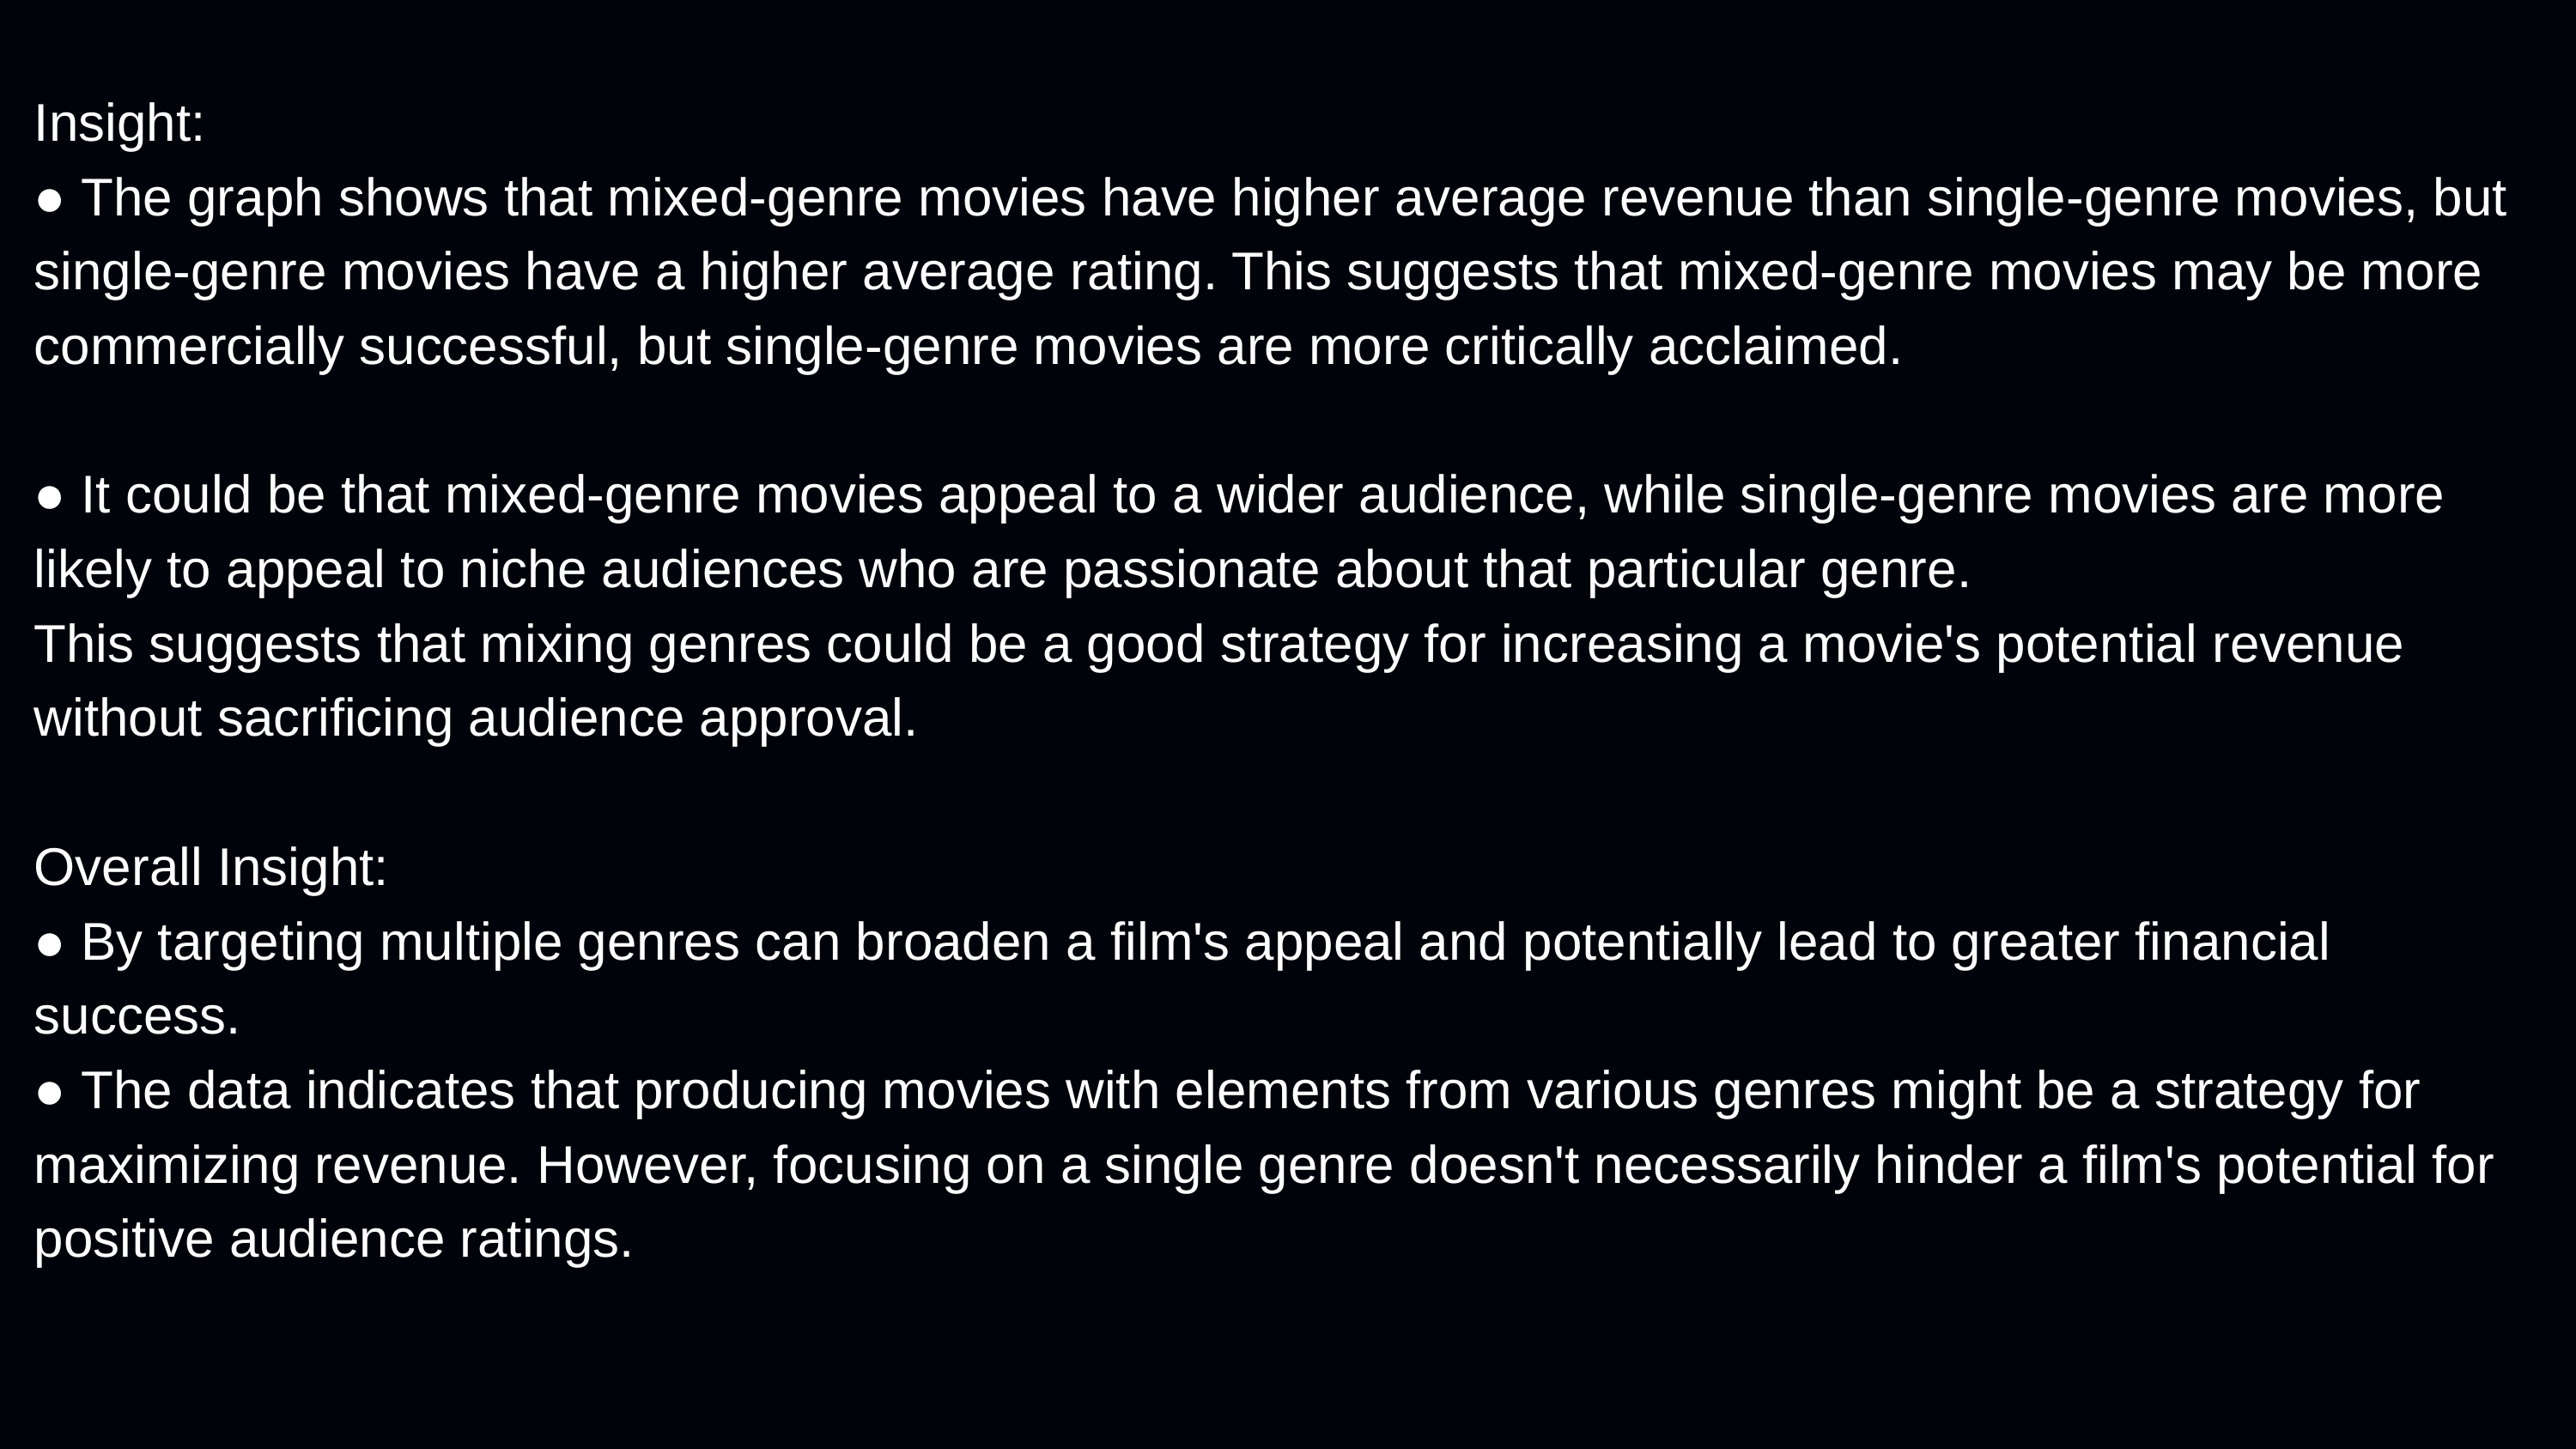

Insight:
● The graph shows that mixed-genre movies have higher average revenue than single-genre movies, but single-genre movies have a higher average rating. This suggests that mixed-genre movies may be more commercially successful, but single-genre movies are more critically acclaimed.

● It could be that mixed-genre movies appeal to a wider audience, while single-genre movies are more likely to appeal to niche audiences who are passionate about that particular genre.
This suggests that mixing genres could be a good strategy for increasing a movie's potential revenue without sacrificing audience approval.

Overall Insight:
● By targeting multiple genres can broaden a film's appeal and potentially lead to greater financial success.
● The data indicates that producing movies with elements from various genres might be a strategy for maximizing revenue. However, focusing on a single genre doesn't necessarily hinder a film's potential for positive audience ratings.